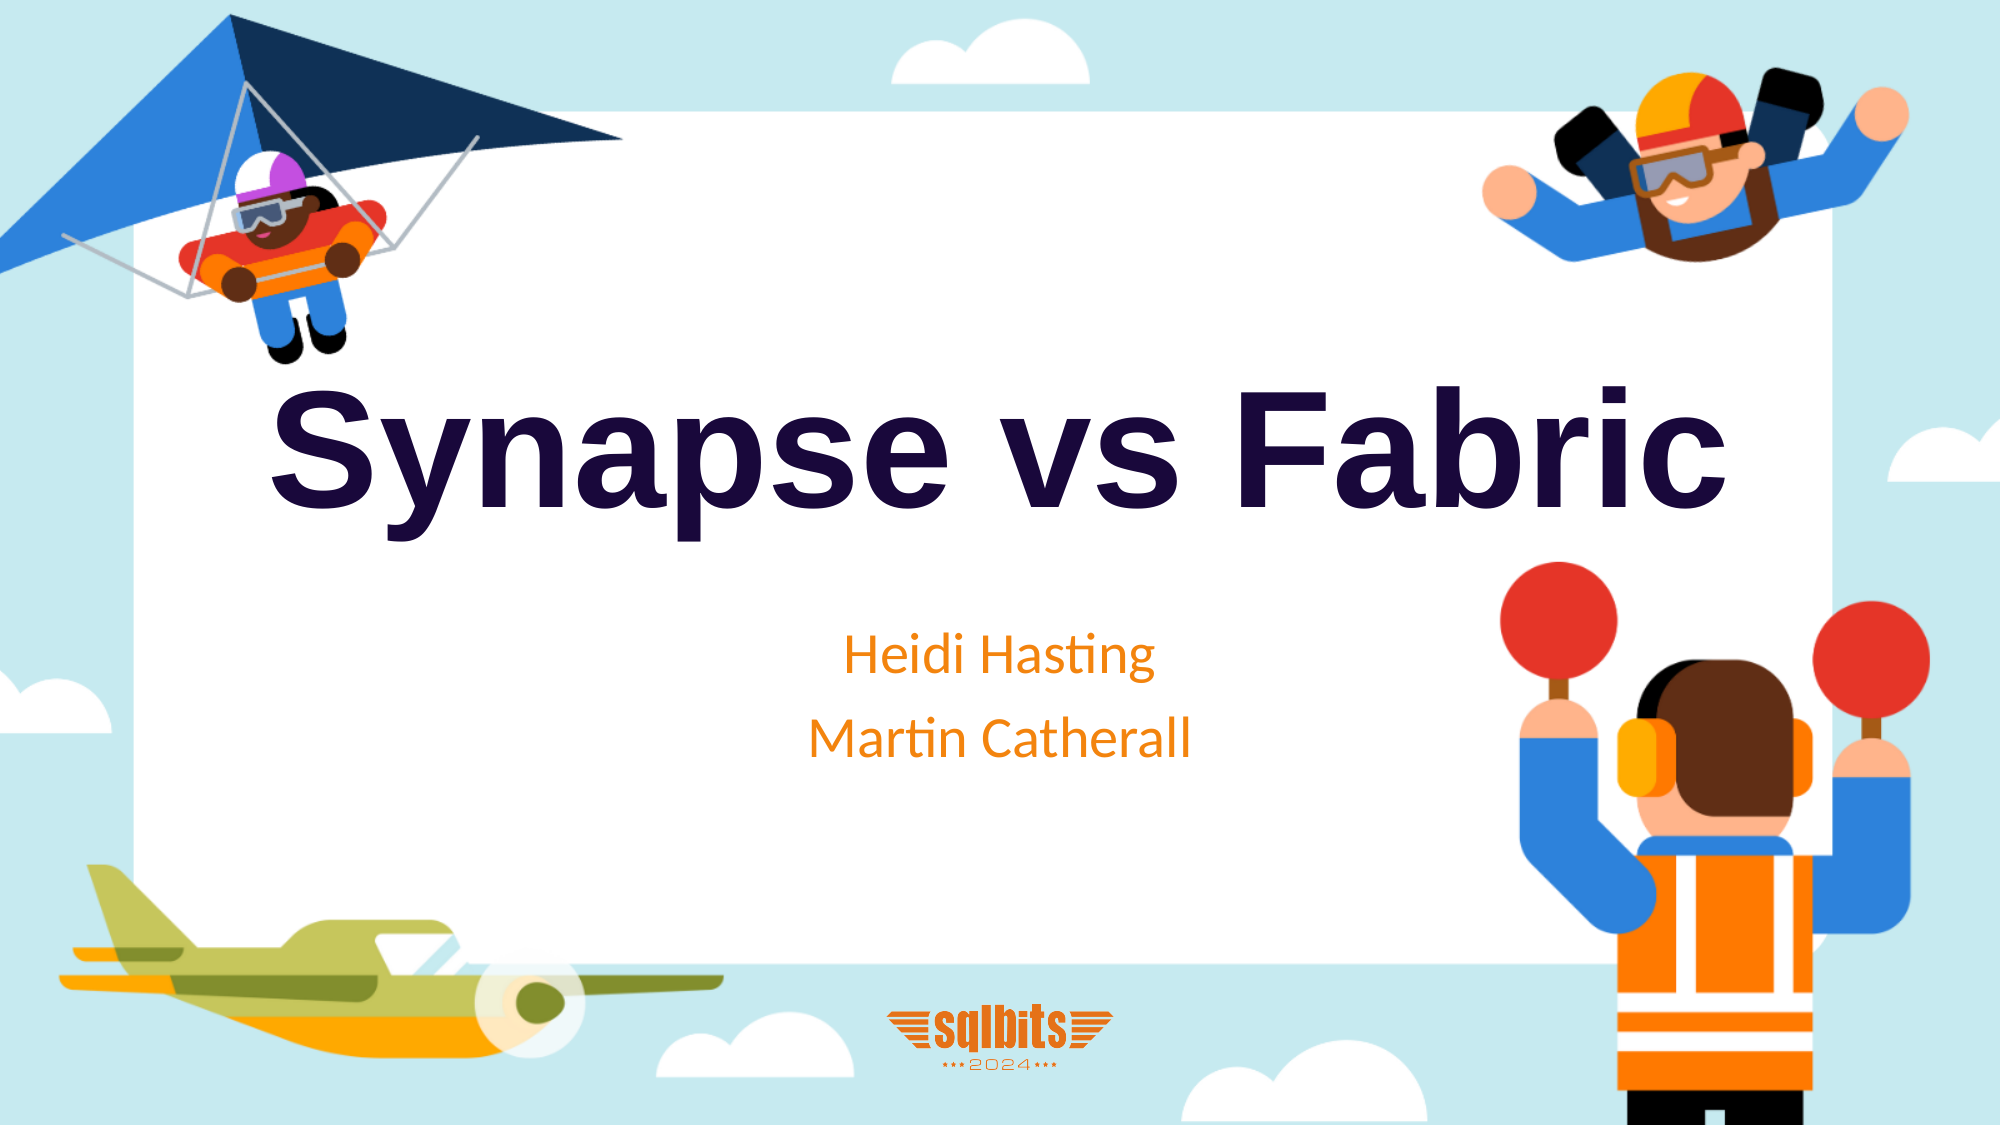

# Synapse vs Fabric
Heidi Hasting
Martin Catherall